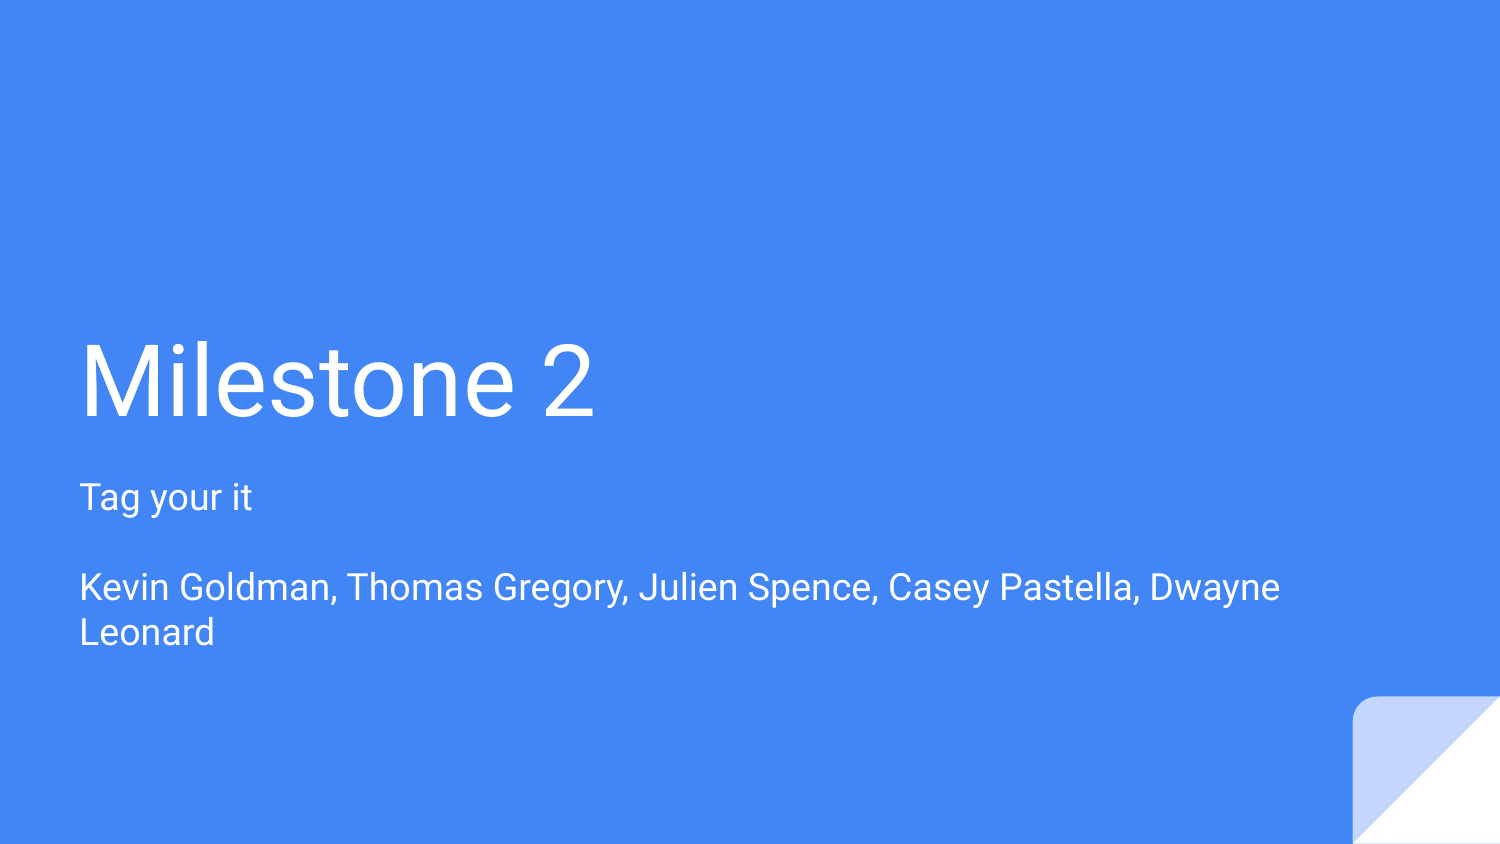

# Milestone 2
Tag your it

Kevin Goldman, Thomas Gregory, Julien Spence, Casey Pastella, Dwayne Leonard